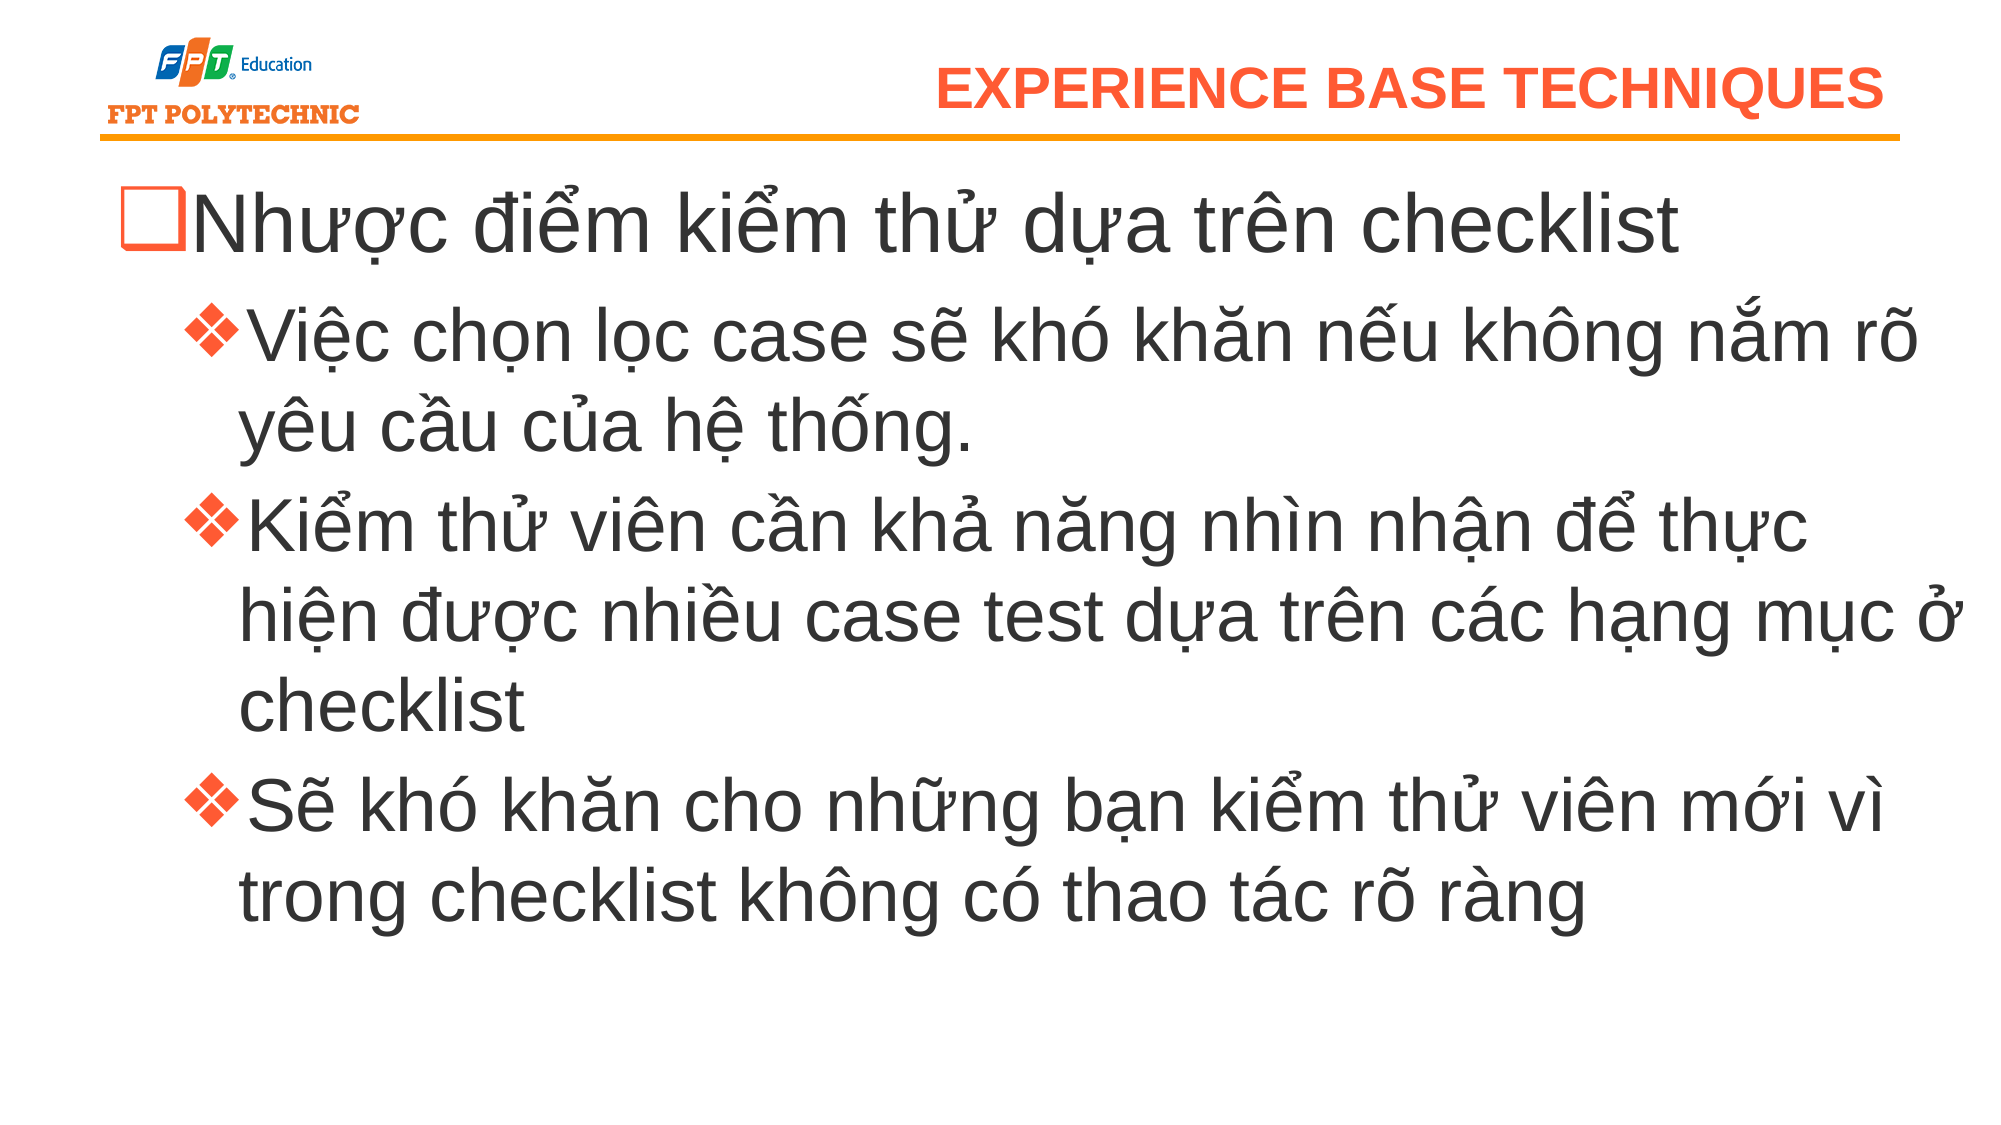

# experience base techniques
Nhược điểm kiểm thử dựa trên checklist
Việc chọn lọc case sẽ khó khăn nếu không nắm rõ yêu cầu của hệ thống.
Kiểm thử viên cần khả năng nhìn nhận để thực hiện được nhiều case test dựa trên các hạng mục ở checklist
Sẽ khó khăn cho những bạn kiểm thử viên mới vì trong checklist không có thao tác rõ ràng